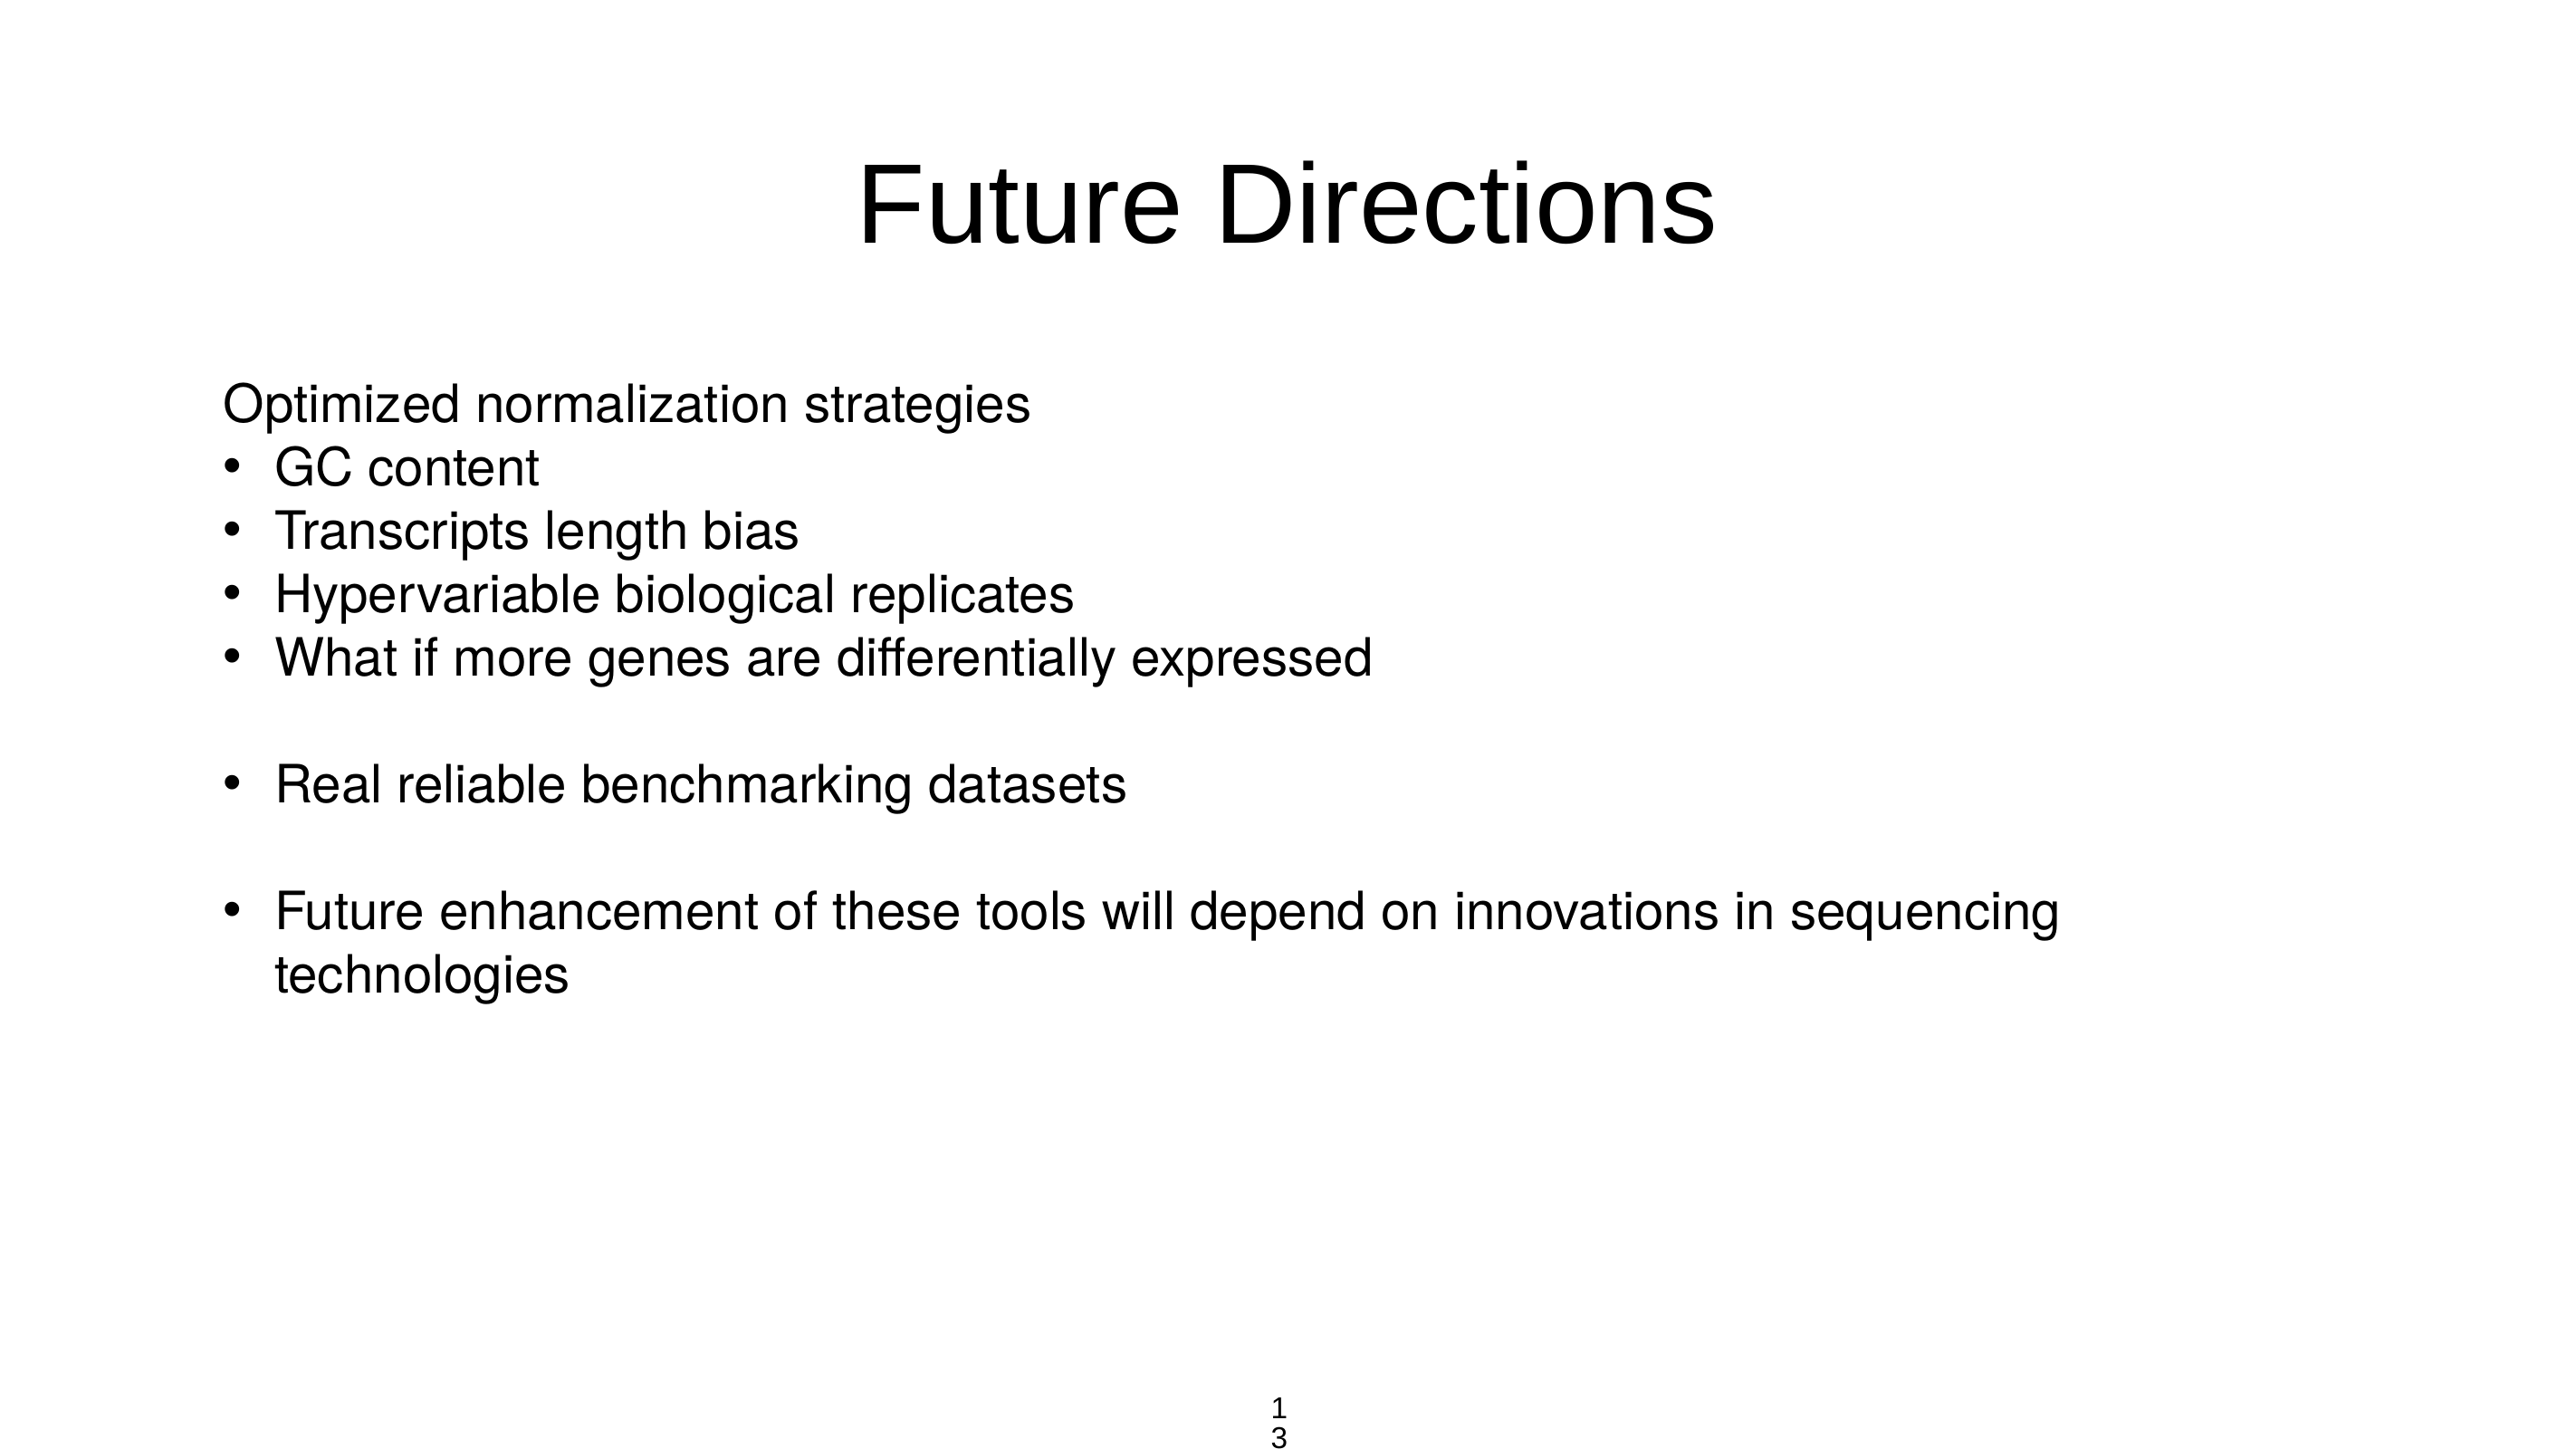

# Future Directions
Optimized normalization strategies
GC content
Transcripts length bias
Hypervariable biological replicates
What if more genes are differentially expressed

Real reliable benchmarking datasets

Future enhancement of these tools will depend on innovations in sequencing technologies

13